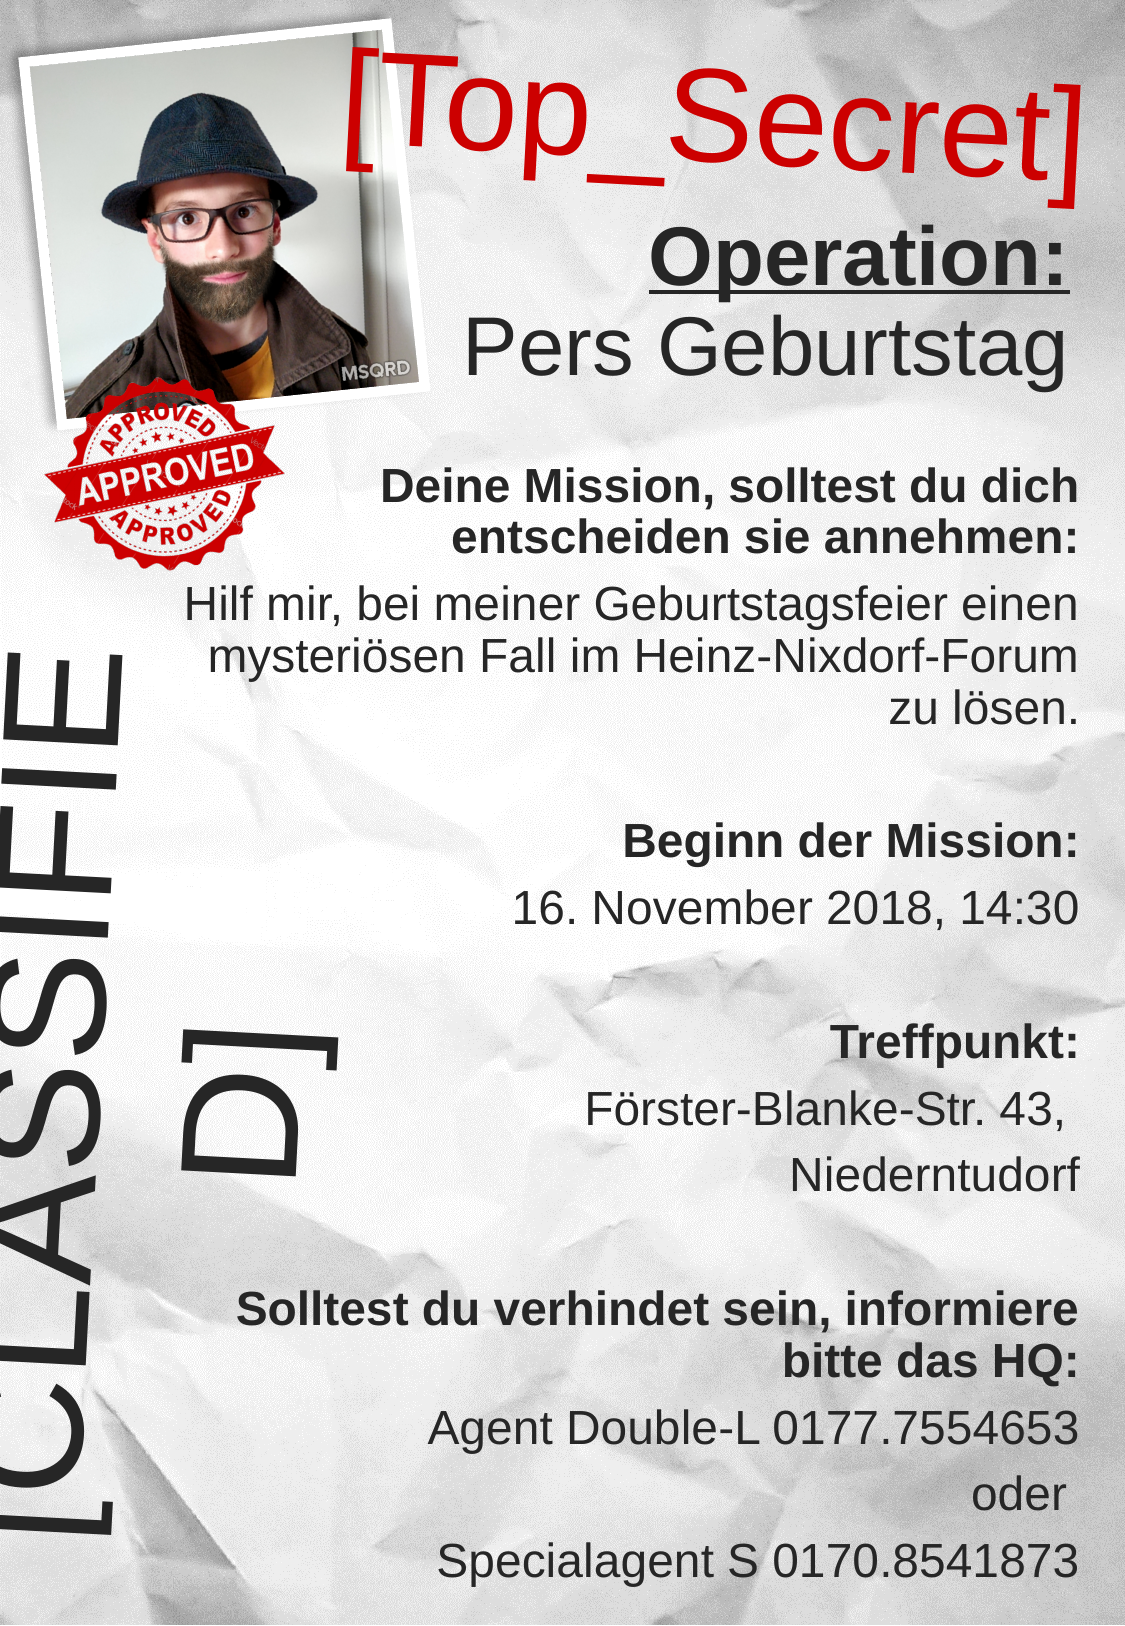

# Operation: Pers Geburtstag
Deine Mission, solltest du dich entscheiden sie annehmen:
Hilf mir, bei meiner Geburtstagsfeier einen mysteriösen Fall im Heinz-Nixdorf-Forum zu lösen.

Beginn der Mission:
16. November 2018, 14:30

Treffpunkt:
Förster-Blanke-Str. 43,
Niederntudorf

Solltest du verhindet sein, informiere bitte das HQ:
Agent Double-L 0177.7554653
oder
Specialagent S 0170.8541873